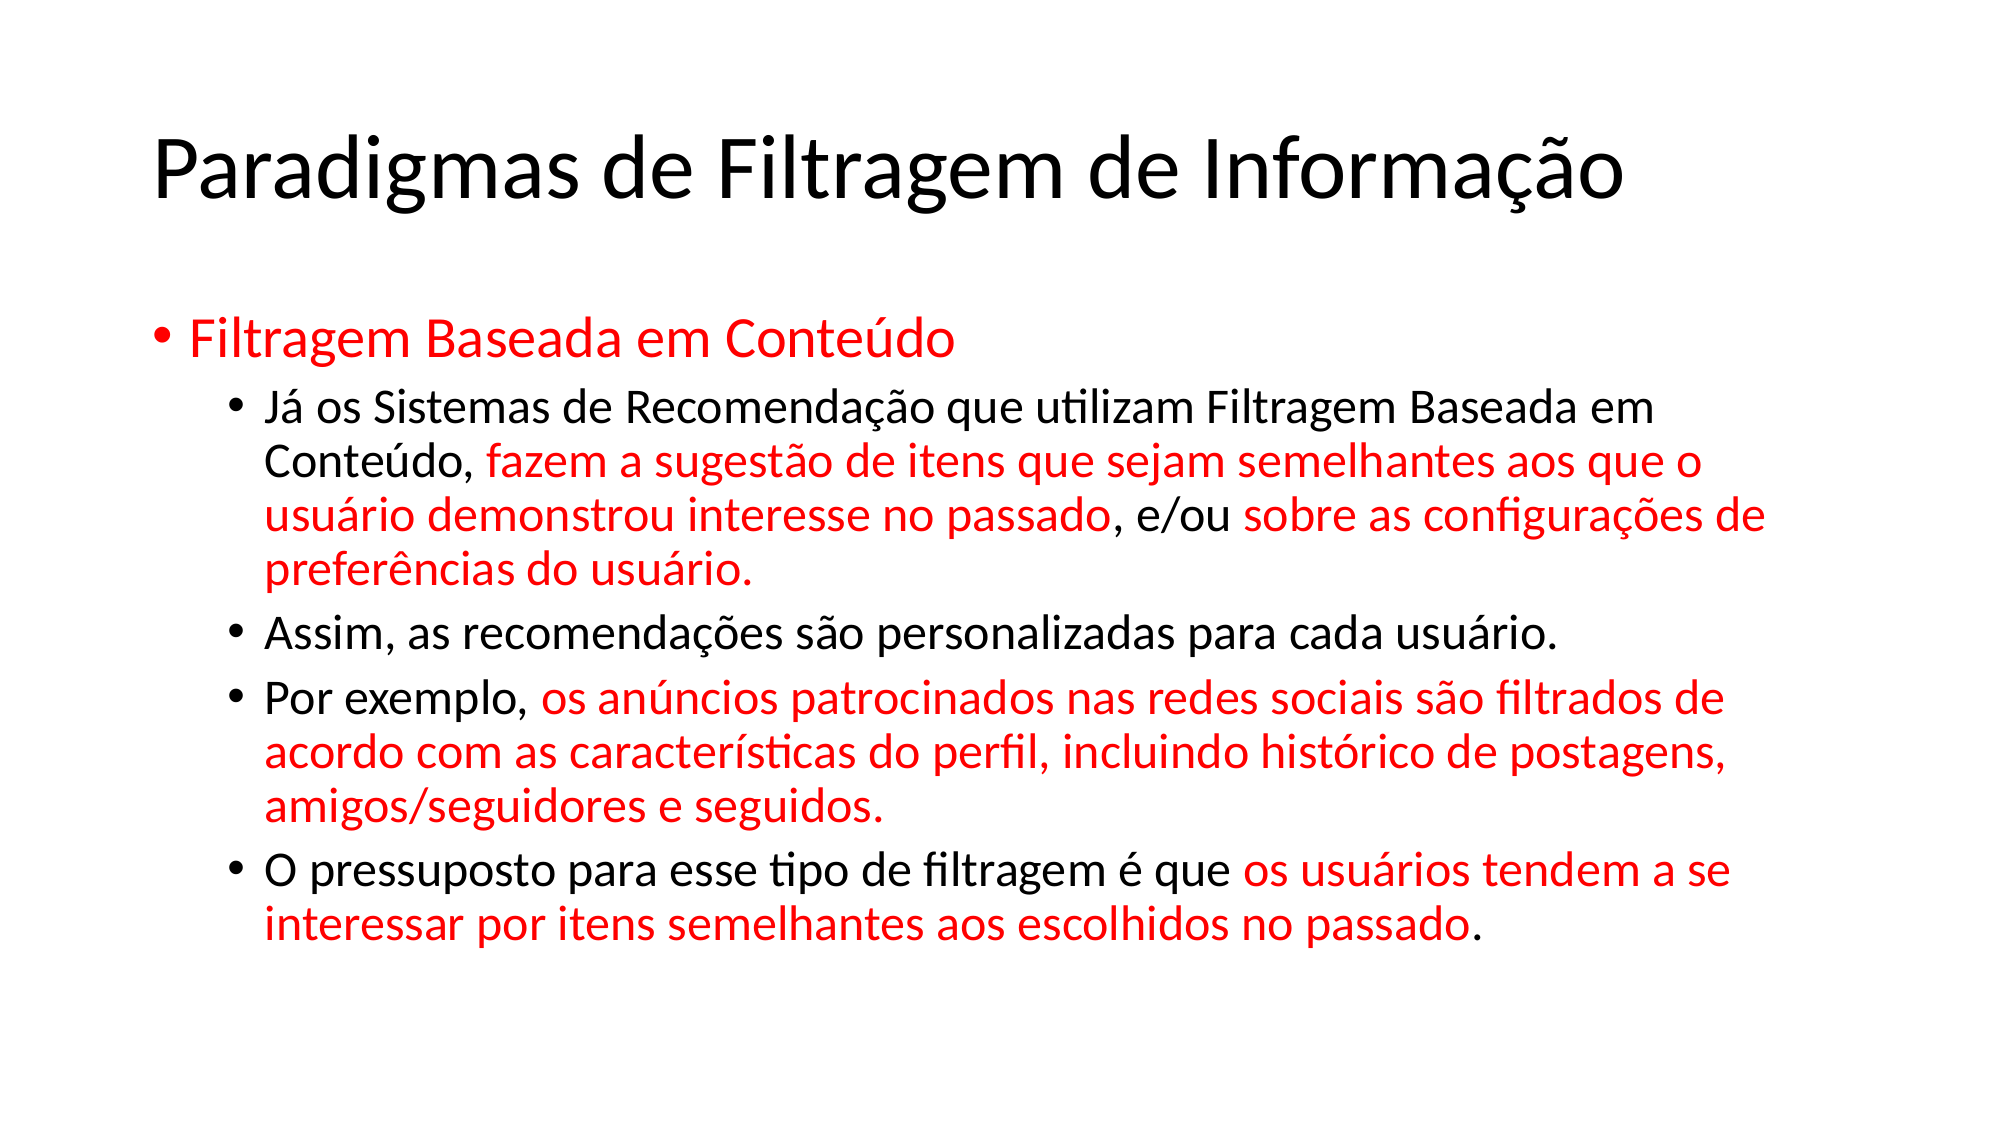

# Paradigmas de Filtragem de Informação
Filtragem Baseada em Conteúdo
Já os Sistemas de Recomendação que utilizam Filtragem Baseada em Conteúdo, fazem a sugestão de itens que sejam semelhantes aos que o usuário demonstrou interesse no passado, e/ou sobre as configurações de preferências do usuário.
Assim, as recomendações são personalizadas para cada usuário.
Por exemplo, os anúncios patrocinados nas redes sociais são filtrados de acordo com as características do perfil, incluindo histórico de postagens, amigos/seguidores e seguidos.
O pressuposto para esse tipo de filtragem é que os usuários tendem a se interessar por itens semelhantes aos escolhidos no passado.